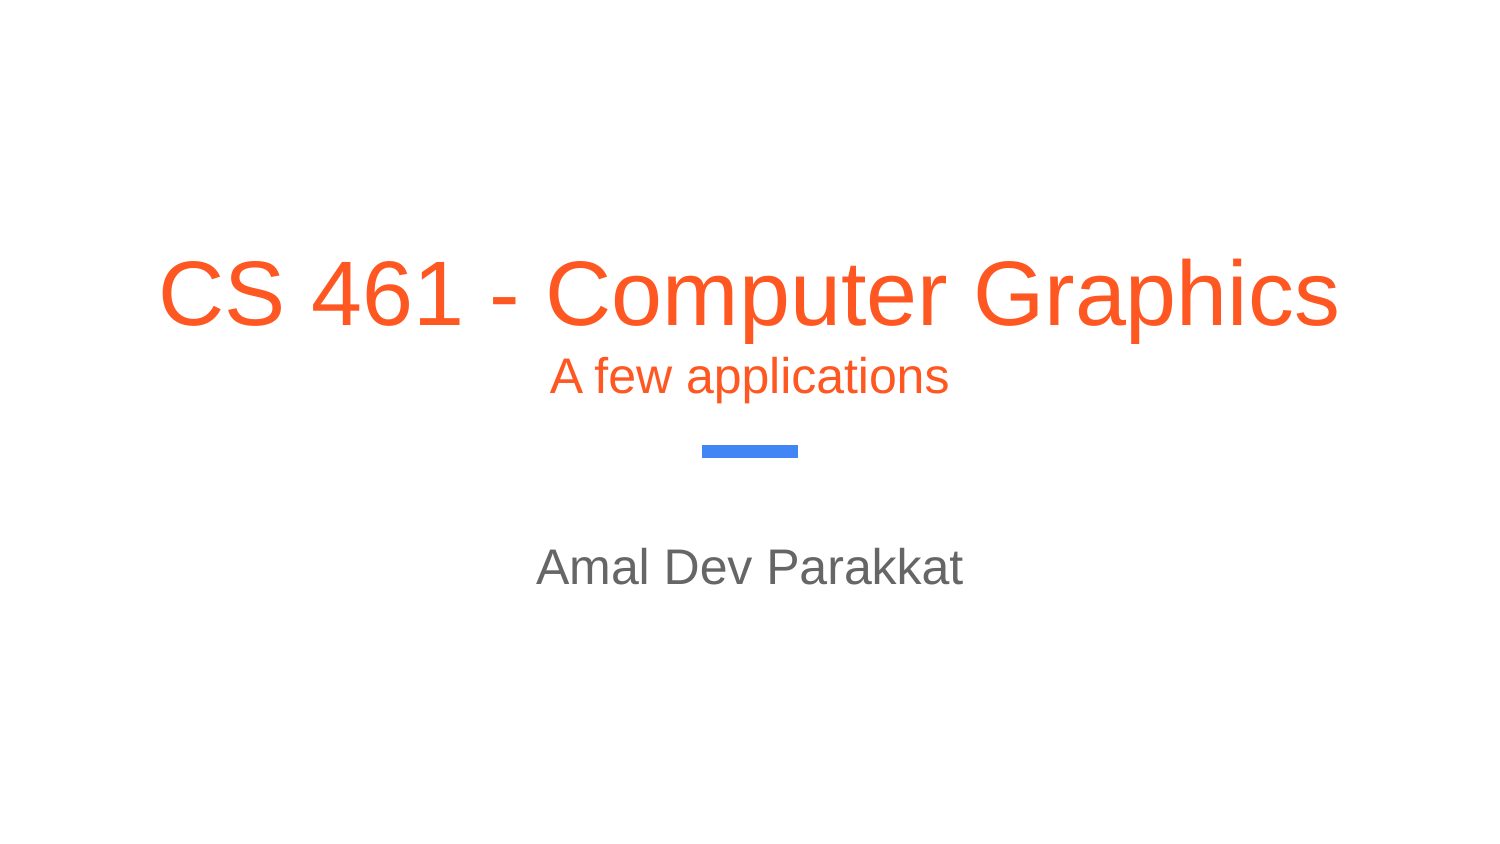

# CS 461 - Computer Graphics
A few applications
Amal Dev Parakkat